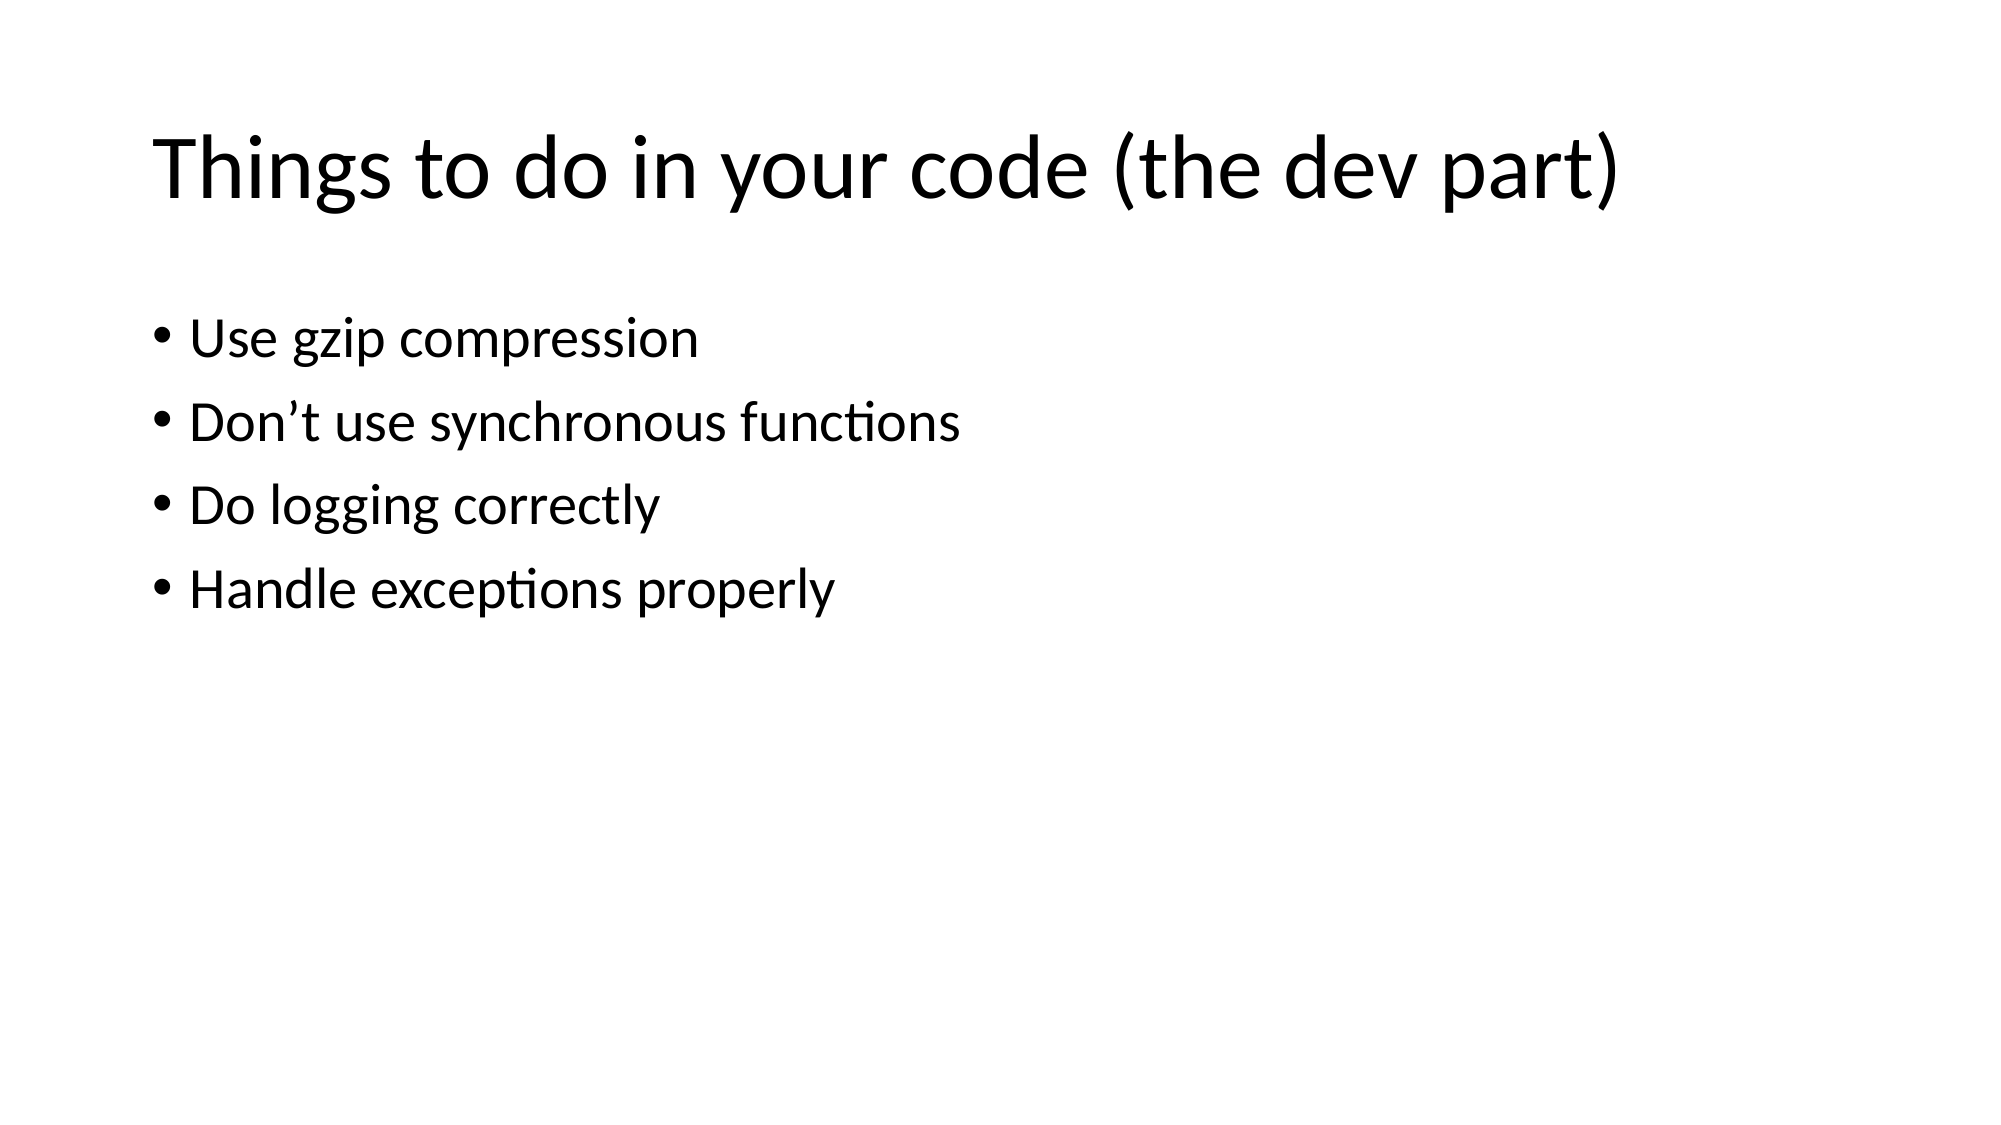

# Things to do in your code (the dev part)
Use gzip compression
Don’t use synchronous functions
Do logging correctly
Handle exceptions properly